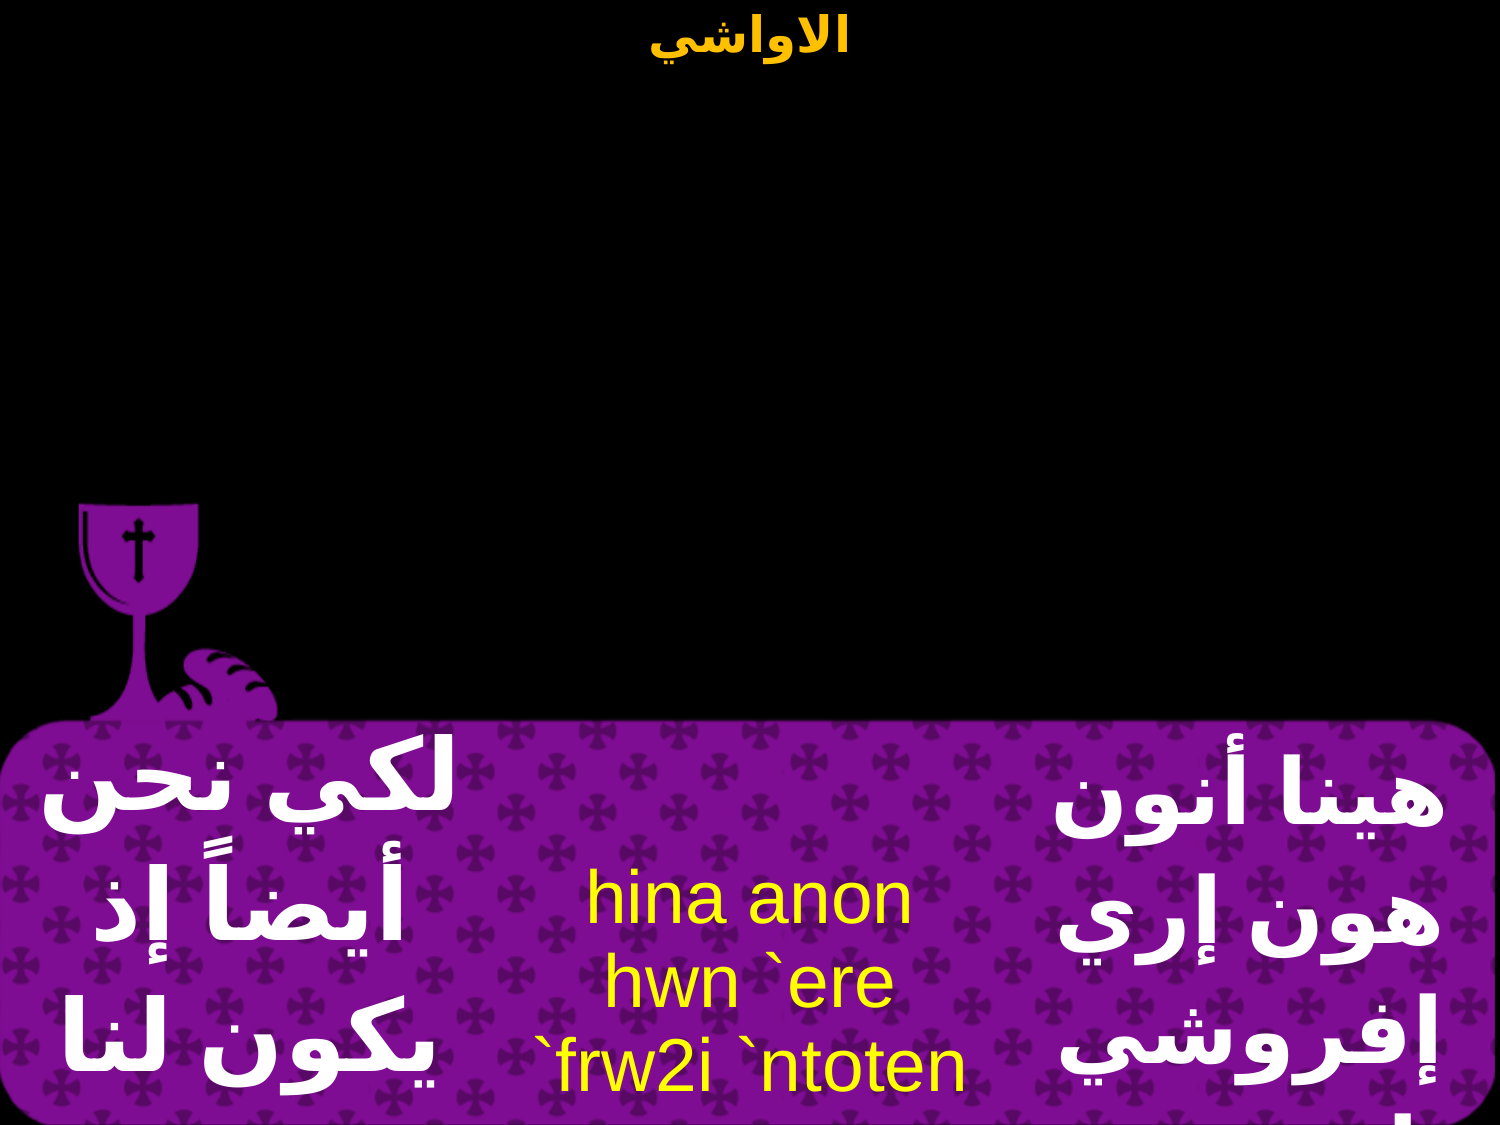

| لكي نحن أيضاً إذ يكون لنا الكفاف | hina anon hwn `ere `frw2i `ntoten | هينا أنون هون إري إفروشي إنتو تين |
| --- | --- | --- |